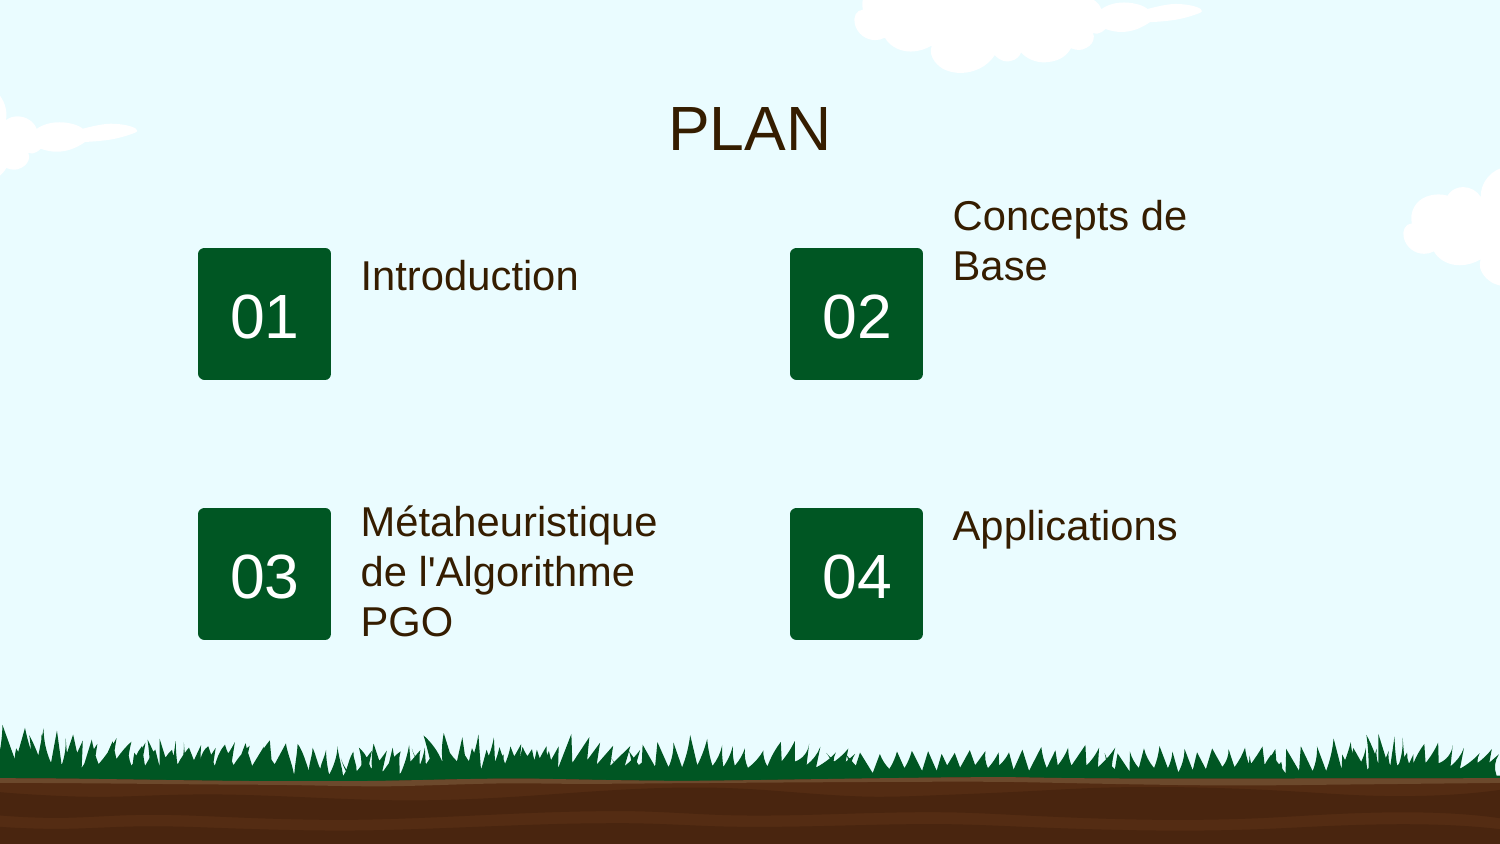

# PLAN
Concepts de Base

Introduction

01
02
Applications

03
04
Métaheuristique de l'Algorithme PGO